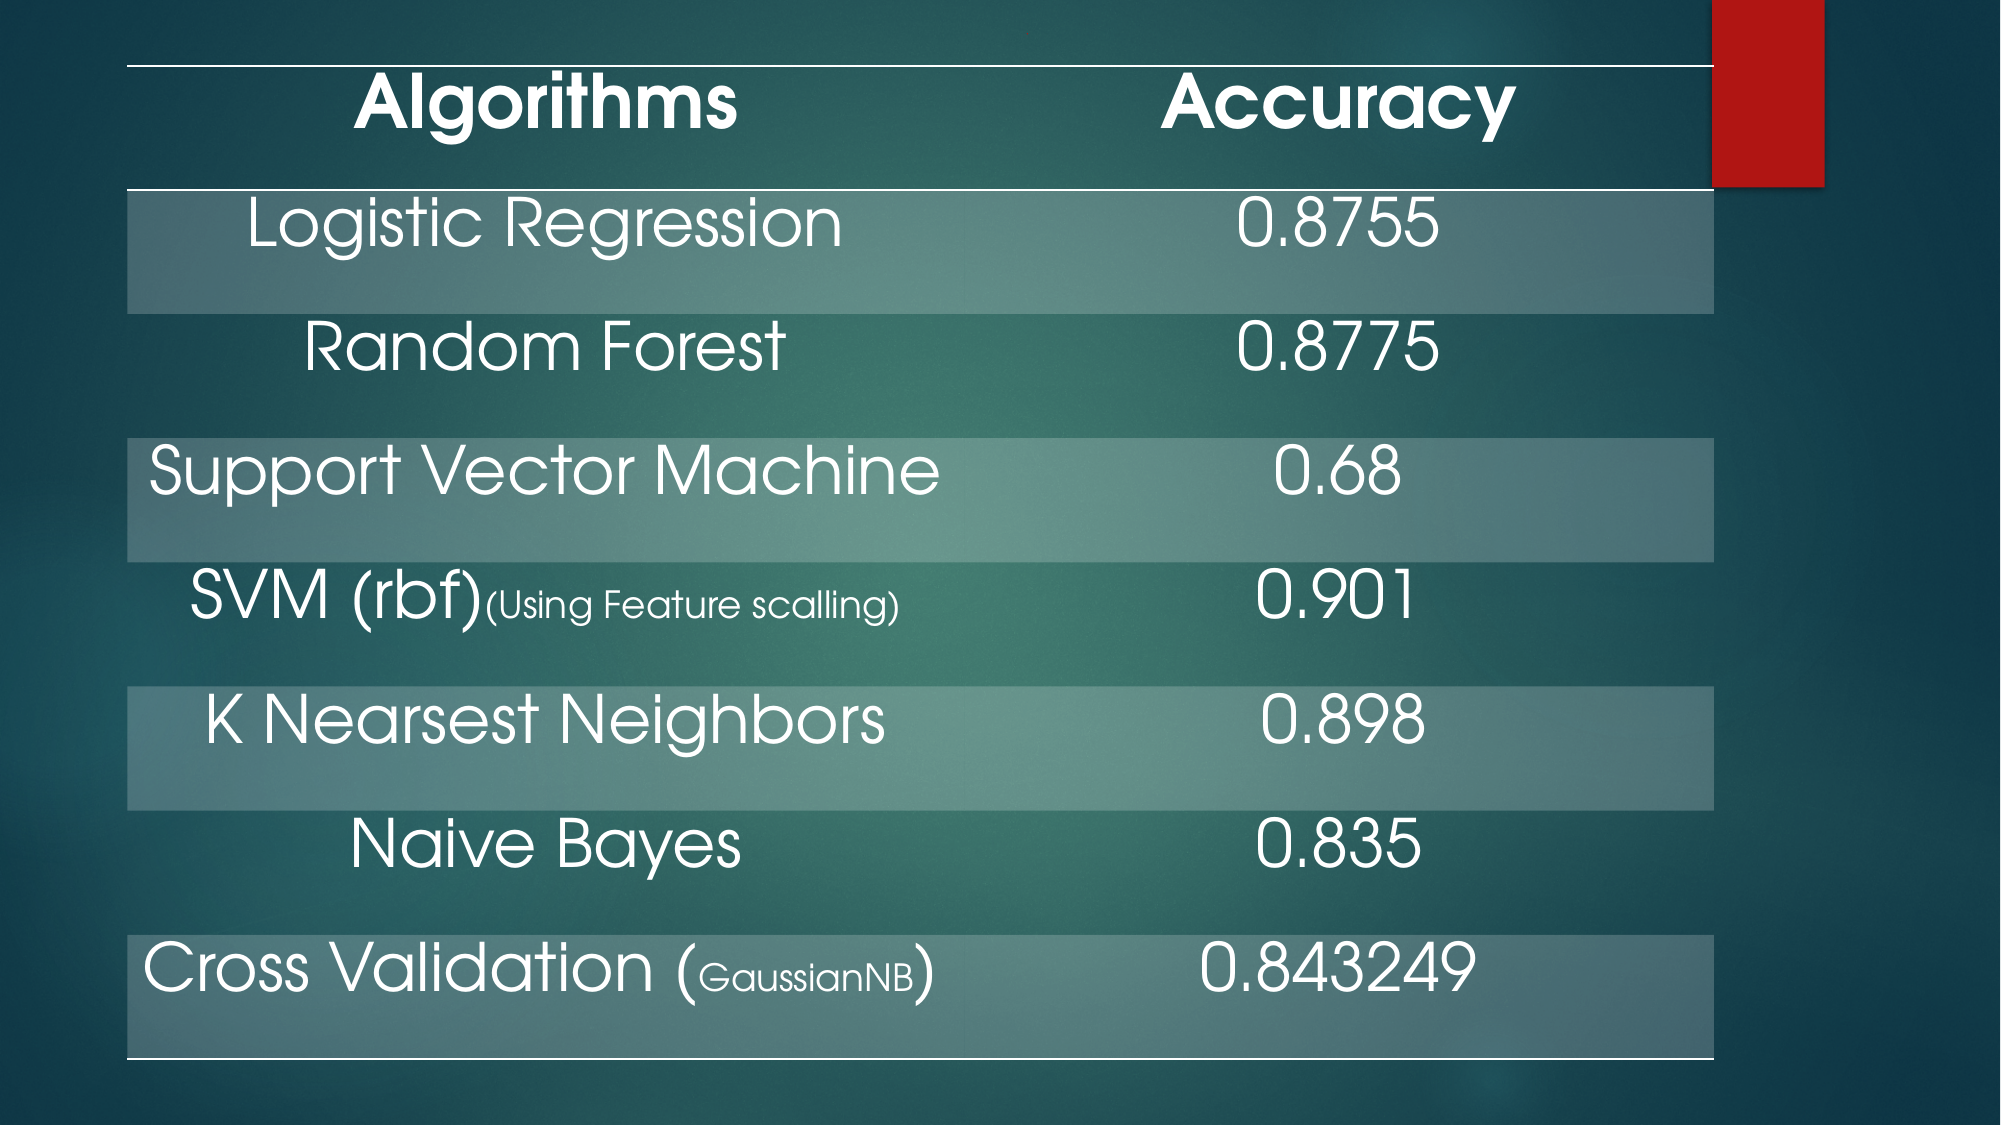

| Algorithms | Accuracy |
| --- | --- |
| Logistic Regression | 0.8755 |
| Random Forest | 0.8775 |
| Support Vector Machine | 0.68 |
| SVM (rbf)(Using Feature scalling) | 0.901 |
| K Nearsest Neighbors | 0.898 |
| Naive Bayes | 0.835 |
| Cross Validation (GaussianNB) | 0.843249 |